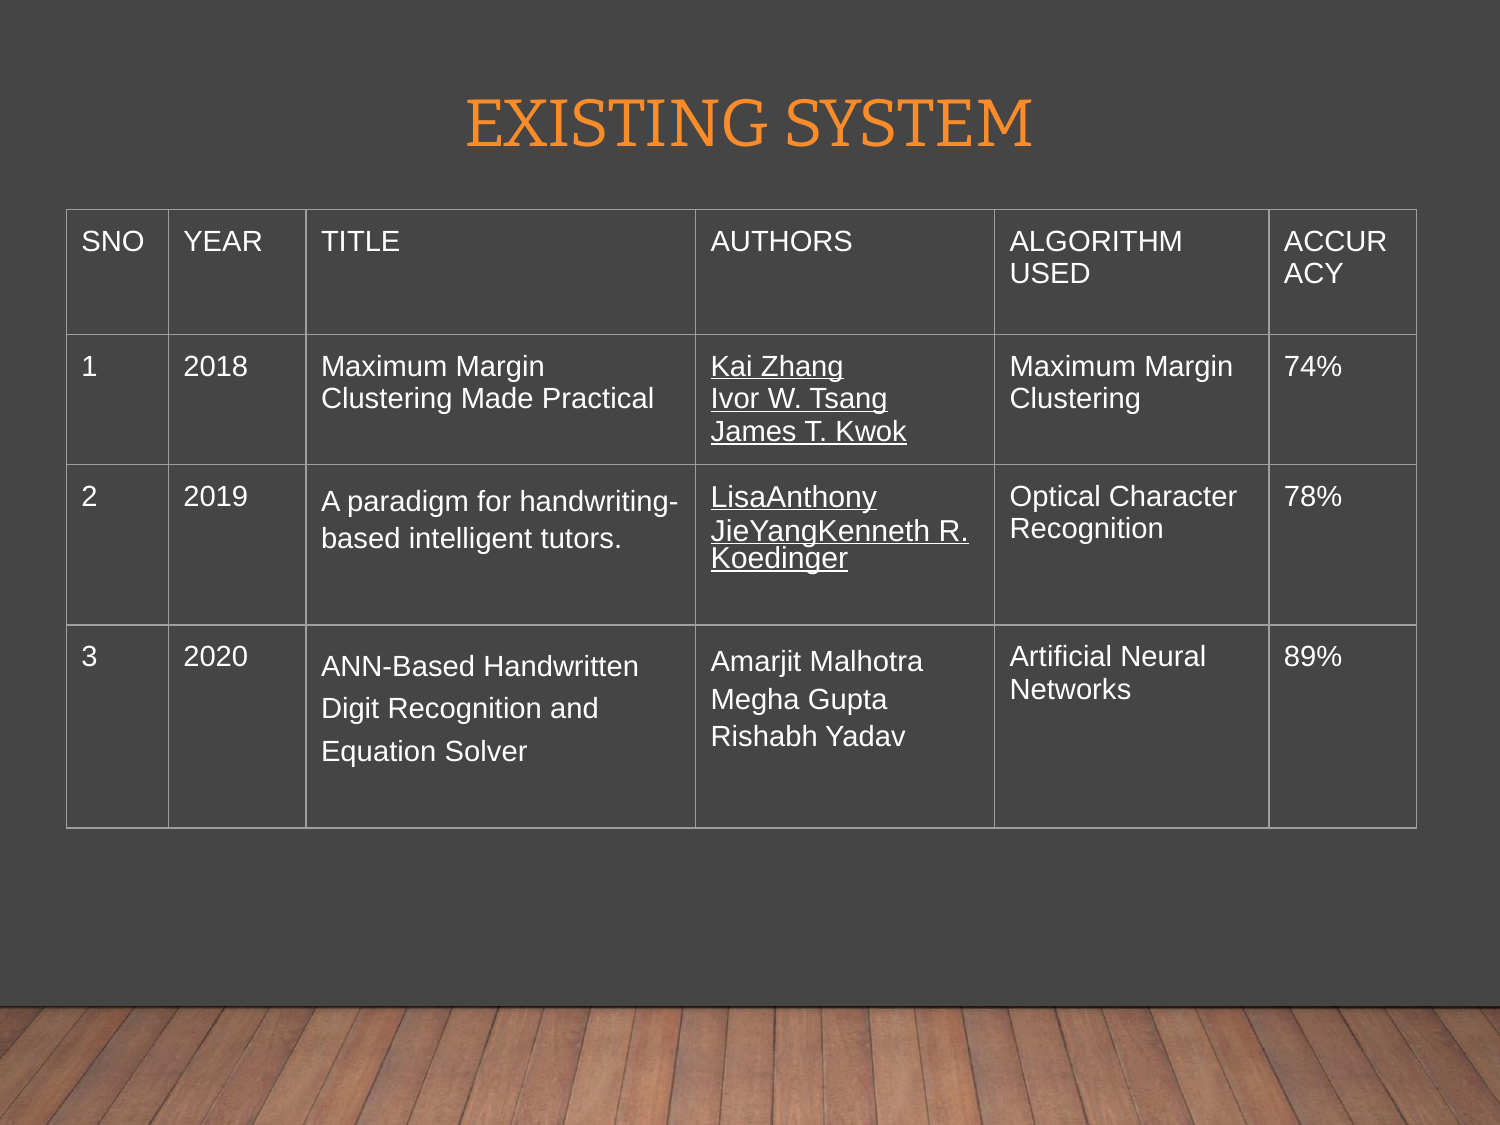

# EXISTING SYSTEM
| SNO | YEAR | TITLE | AUTHORS | ALGORITHM USED | ACCURACY |
| --- | --- | --- | --- | --- | --- |
| 1 | 2018 | Maximum Margin Clustering Made Practical | Kai Zhang Ivor W. Tsang James T. Kwok | Maximum Margin Clustering | 74% |
| 2 | 2019 | A paradigm for handwriting-based intelligent tutors. | LisaAnthony JieYangKenneth R.Koedinger | Optical Character Recognition | 78% |
| 3 | 2020 | ANN-Based Handwritten Digit Recognition and Equation Solver | Amarjit Malhotra Megha Gupta Rishabh Yadav | Artificial Neural Networks | 89% |